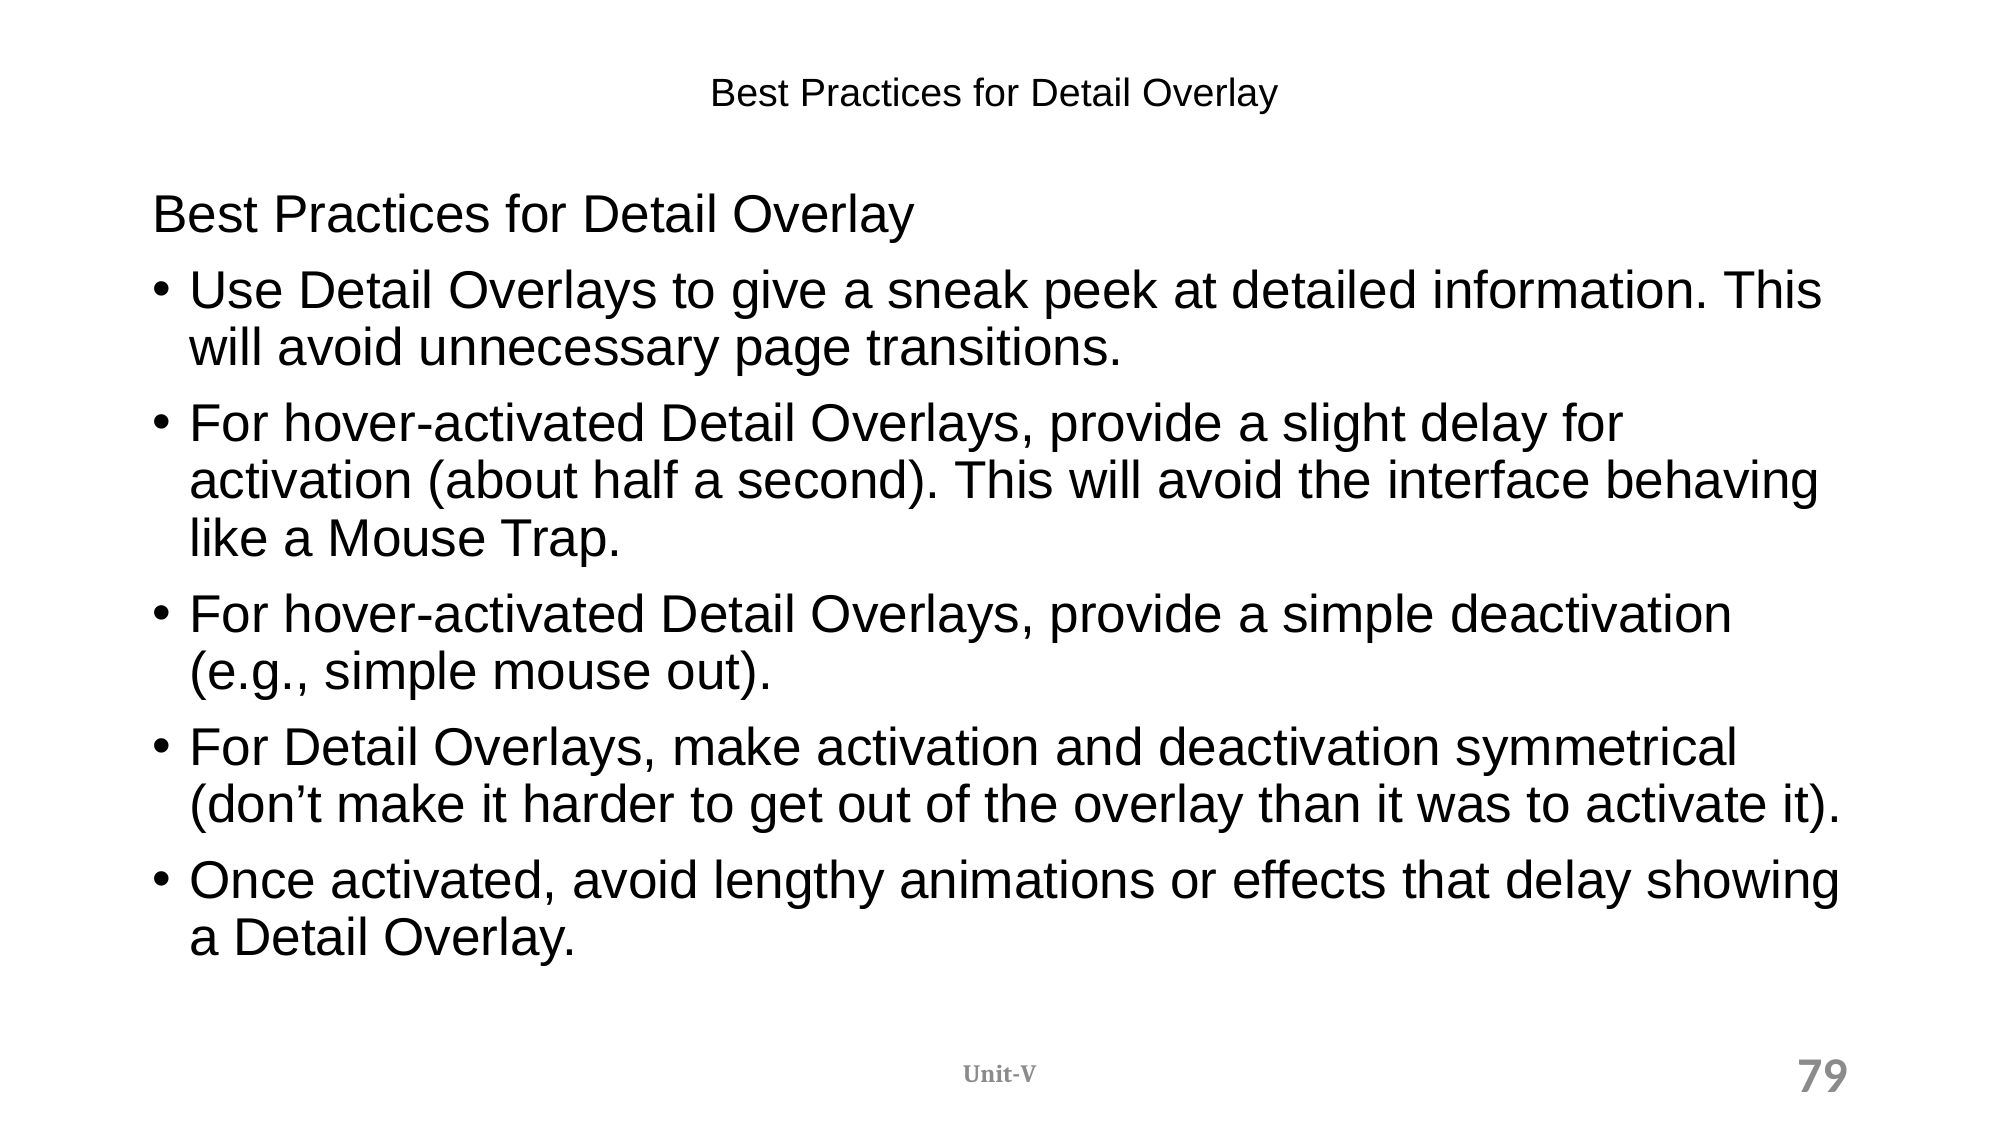

# Best Practices for Detail Overlay
Best Practices for Detail Overlay
Use Detail Overlays to give a sneak peek at detailed information. This will avoid unnecessary page transitions.
For hover-activated Detail Overlays, provide a slight delay for activation (about half a second). This will avoid the interface behaving like a Mouse Trap.
For hover-activated Detail Overlays, provide a simple deactivation (e.g., simple mouse out).
For Detail Overlays, make activation and deactivation symmetrical (don’t make it harder to get out of the overlay than it was to activate it).
Once activated, avoid lengthy animations or effects that delay showing a Detail Overlay.

Unit-V
79